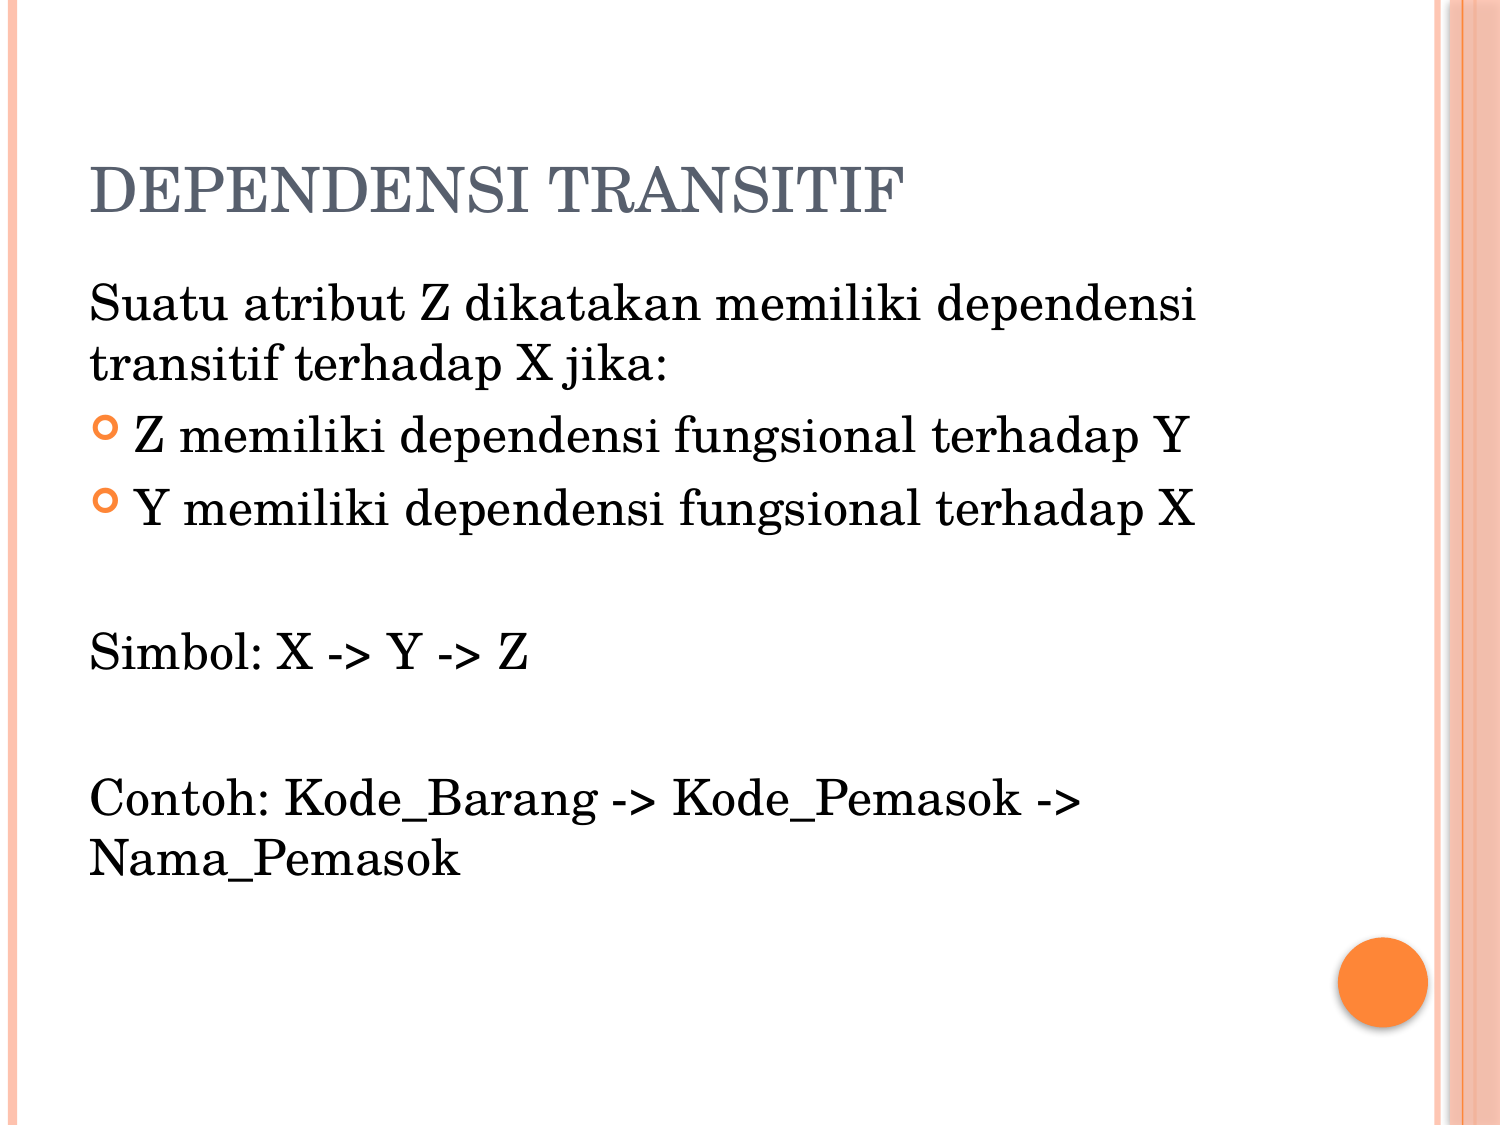

# Dependensi Transitif
Suatu atribut Z dikatakan memiliki dependensi transitif terhadap X jika:
Z memiliki dependensi fungsional terhadap Y
Y memiliki dependensi fungsional terhadap X

Simbol: X -> Y -> Z

Contoh: Kode_Barang -> Kode_Pemasok -> Nama_Pemasok